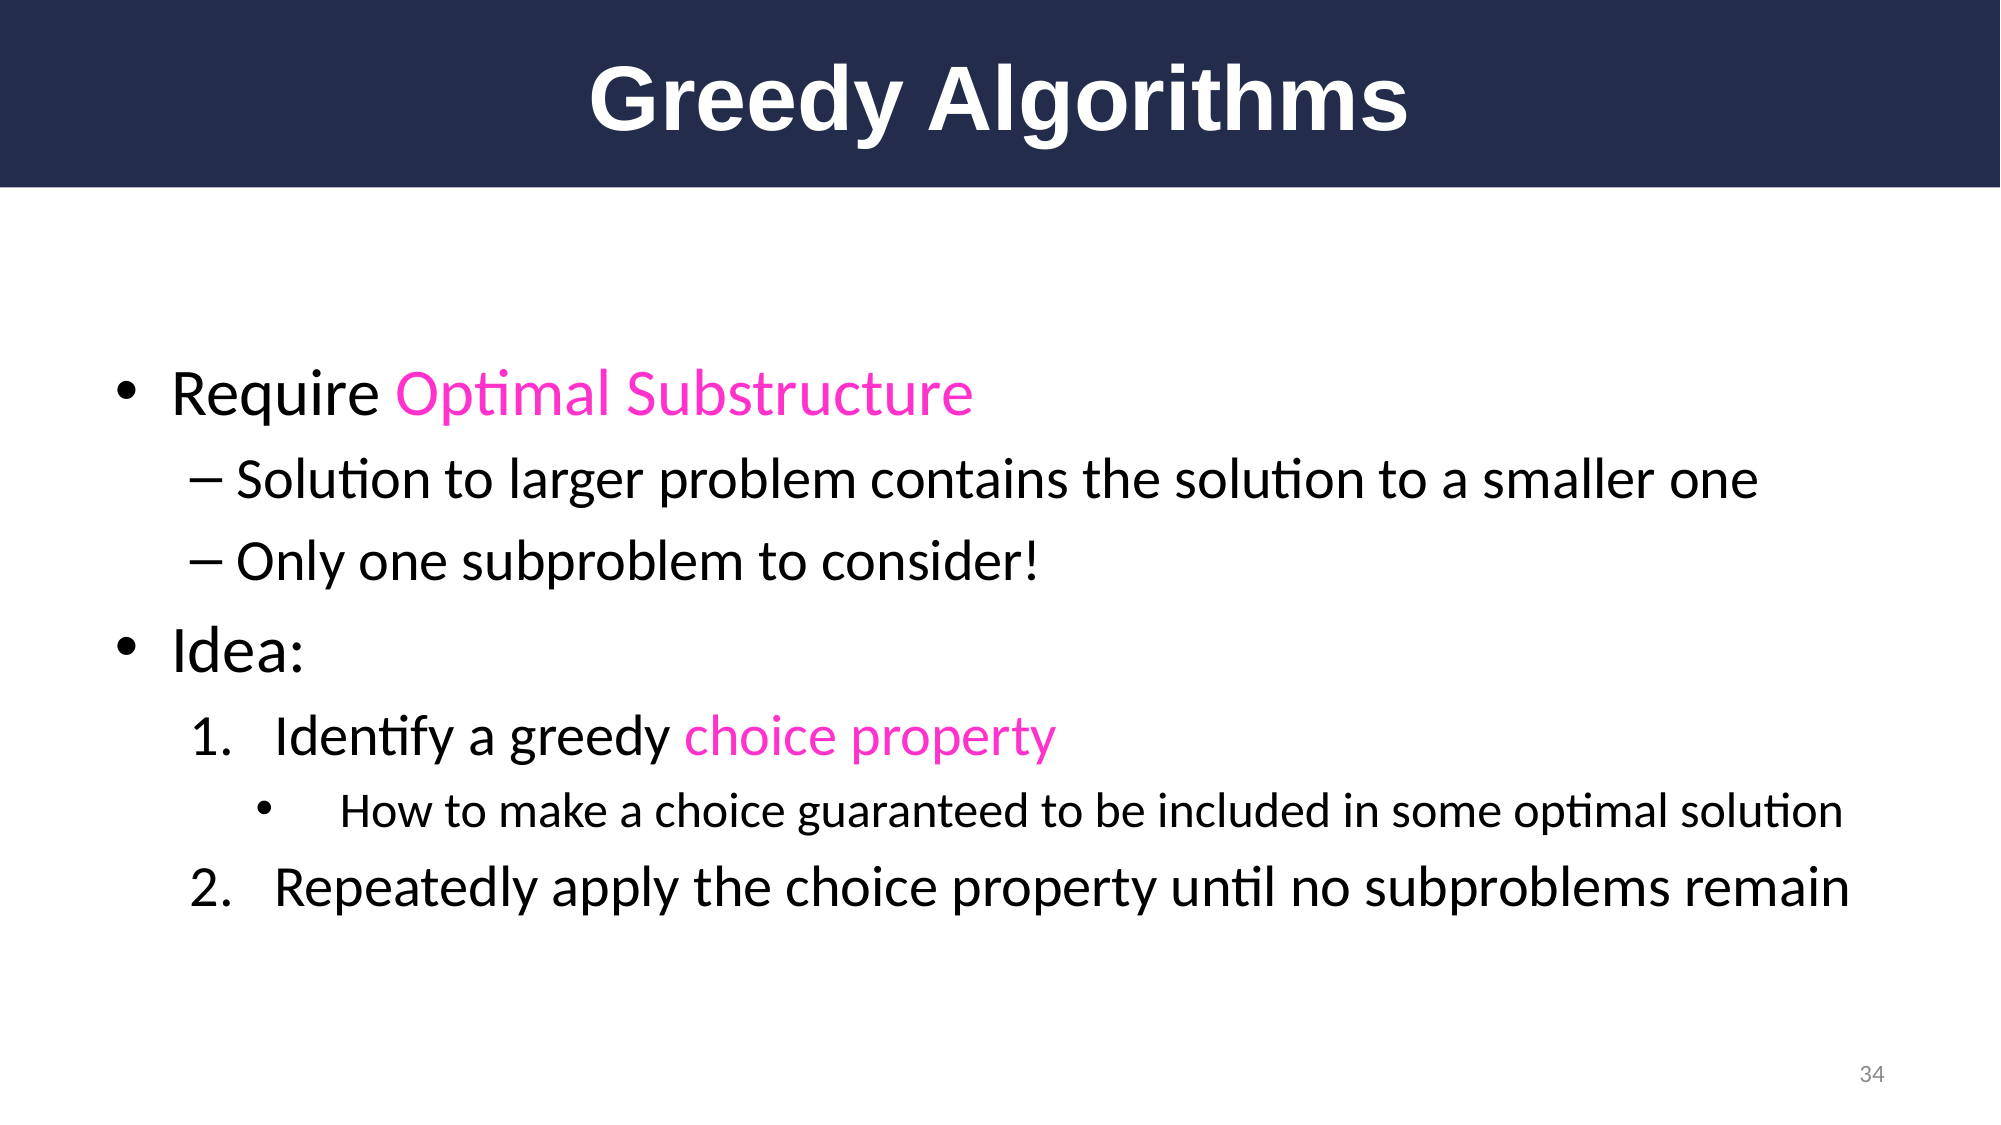

# Greedy Algorithms
Require Optimal Substructure
Solution to larger problem contains the solution to a smaller one
Only one subproblem to consider!
Idea:
Identify a greedy choice property
How to make a choice guaranteed to be included in some optimal solution
Repeatedly apply the choice property until no subproblems remain
34